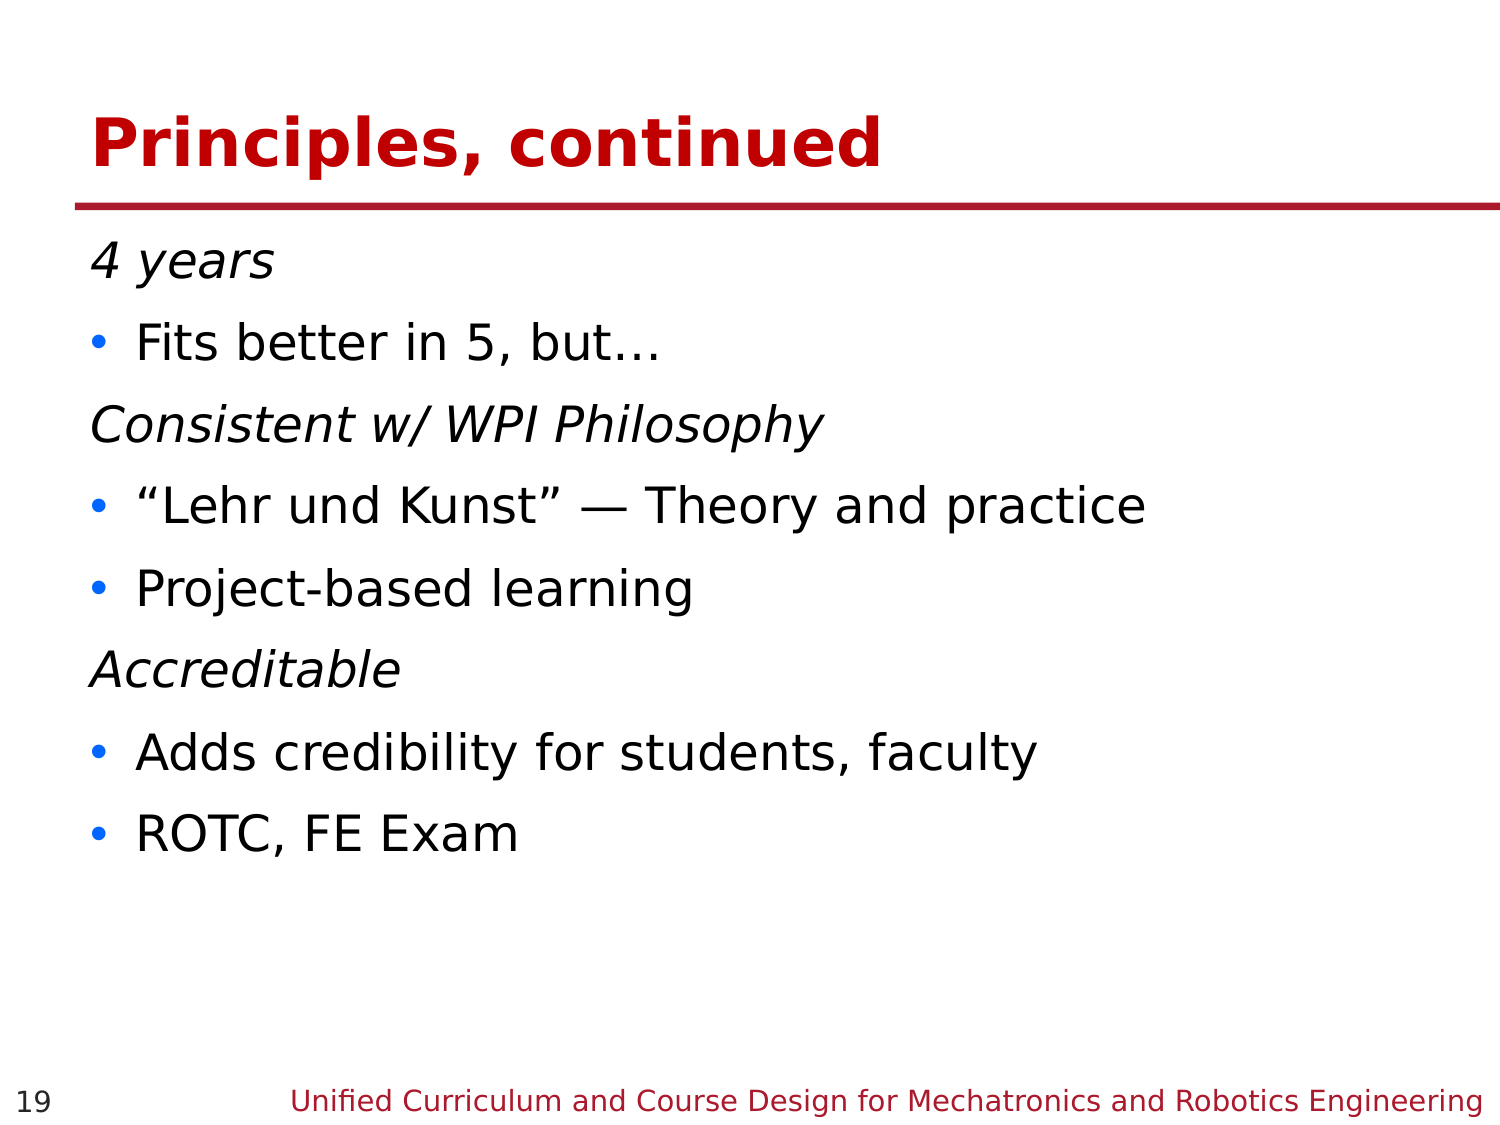

# Principles, continued
4 years
Fits better in 5, but…
Consistent w/ WPI Philosophy
“Lehr und Kunst” — Theory and practice
Project-based learning
Accreditable
Adds credibility for students, faculty
ROTC, FE Exam

19